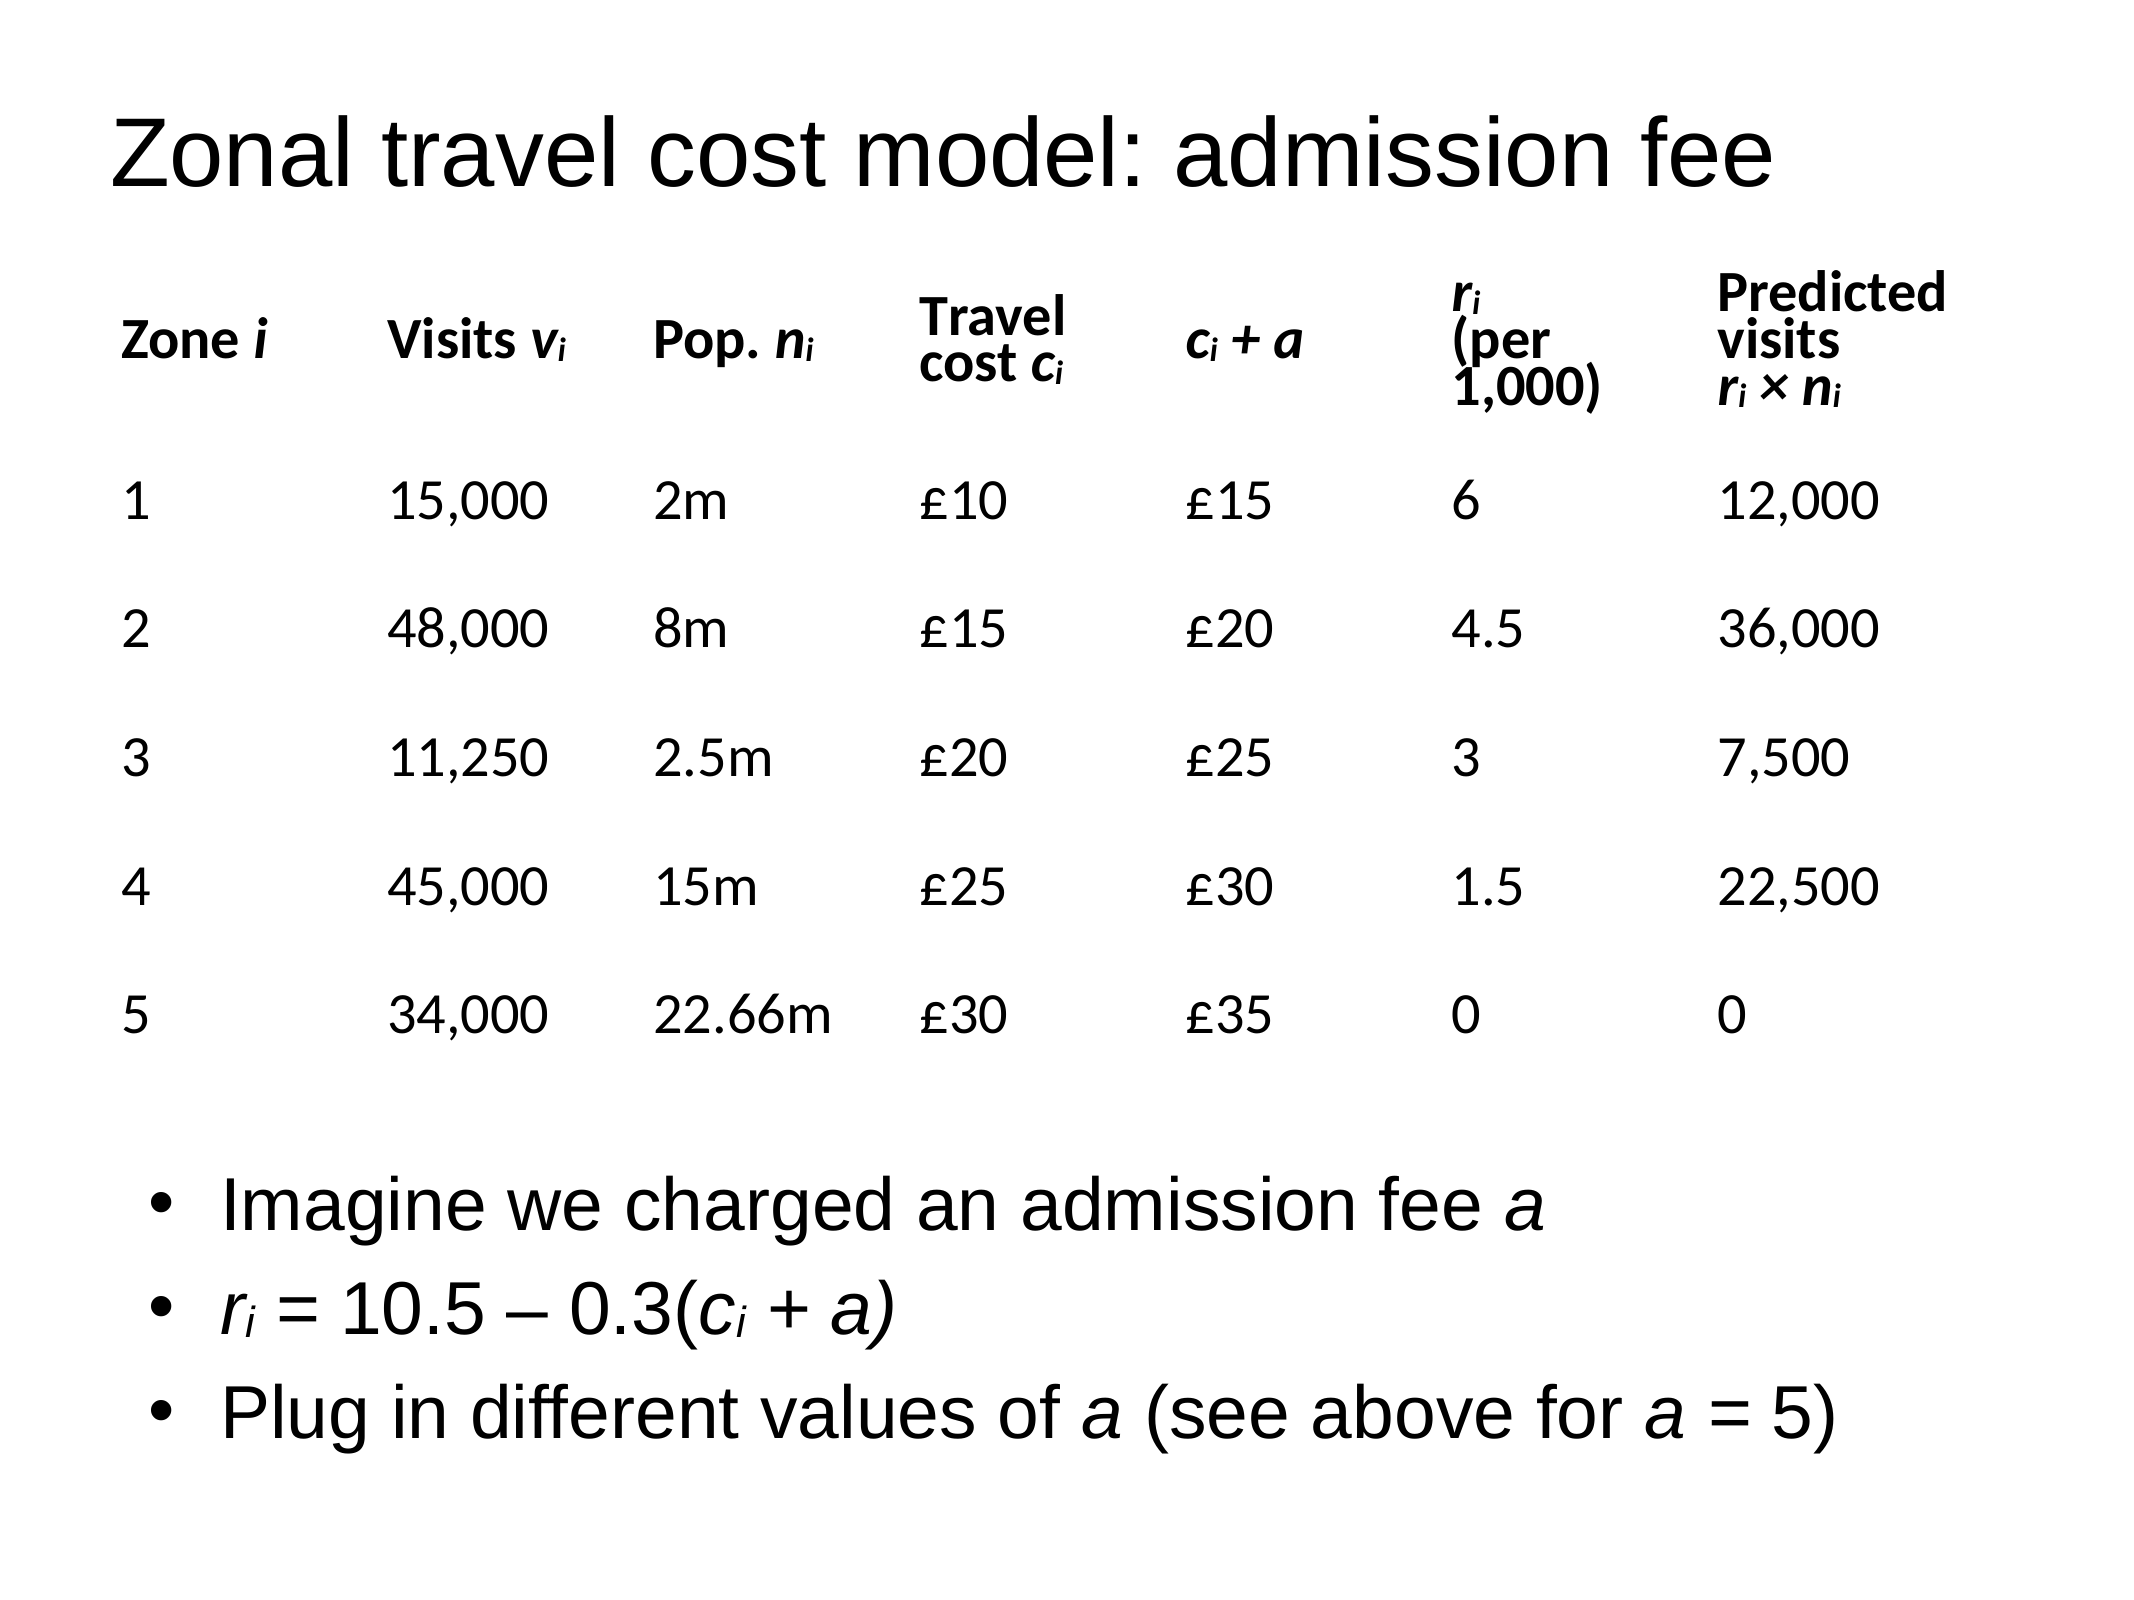

# Zonal travel cost model: admission fee
| Zone i | Visits vi | Pop. ni | Travel cost ci | ci + a | ri (per 1,000) | Predictedvisits ri × ni |
| --- | --- | --- | --- | --- | --- | --- |
| 1 | 15,000 | 2m | £10 | £15 | 6 | 12,000 |
| 2 | 48,000 | 8m | £15 | £20 | 4.5 | 36,000 |
| 3 | 11,250 | 2.5m | £20 | £25 | 3 | 7,500 |
| 4 | 45,000 | 15m | £25 | £30 | 1.5 | 22,500 |
| 5 | 34,000 | 22.66m | £30 | £35 | 0 | 0 |
Imagine we charged an admission fee a
ri = 10.5 – 0.3(ci + a)
Plug in different values of a (see above for a = 5)